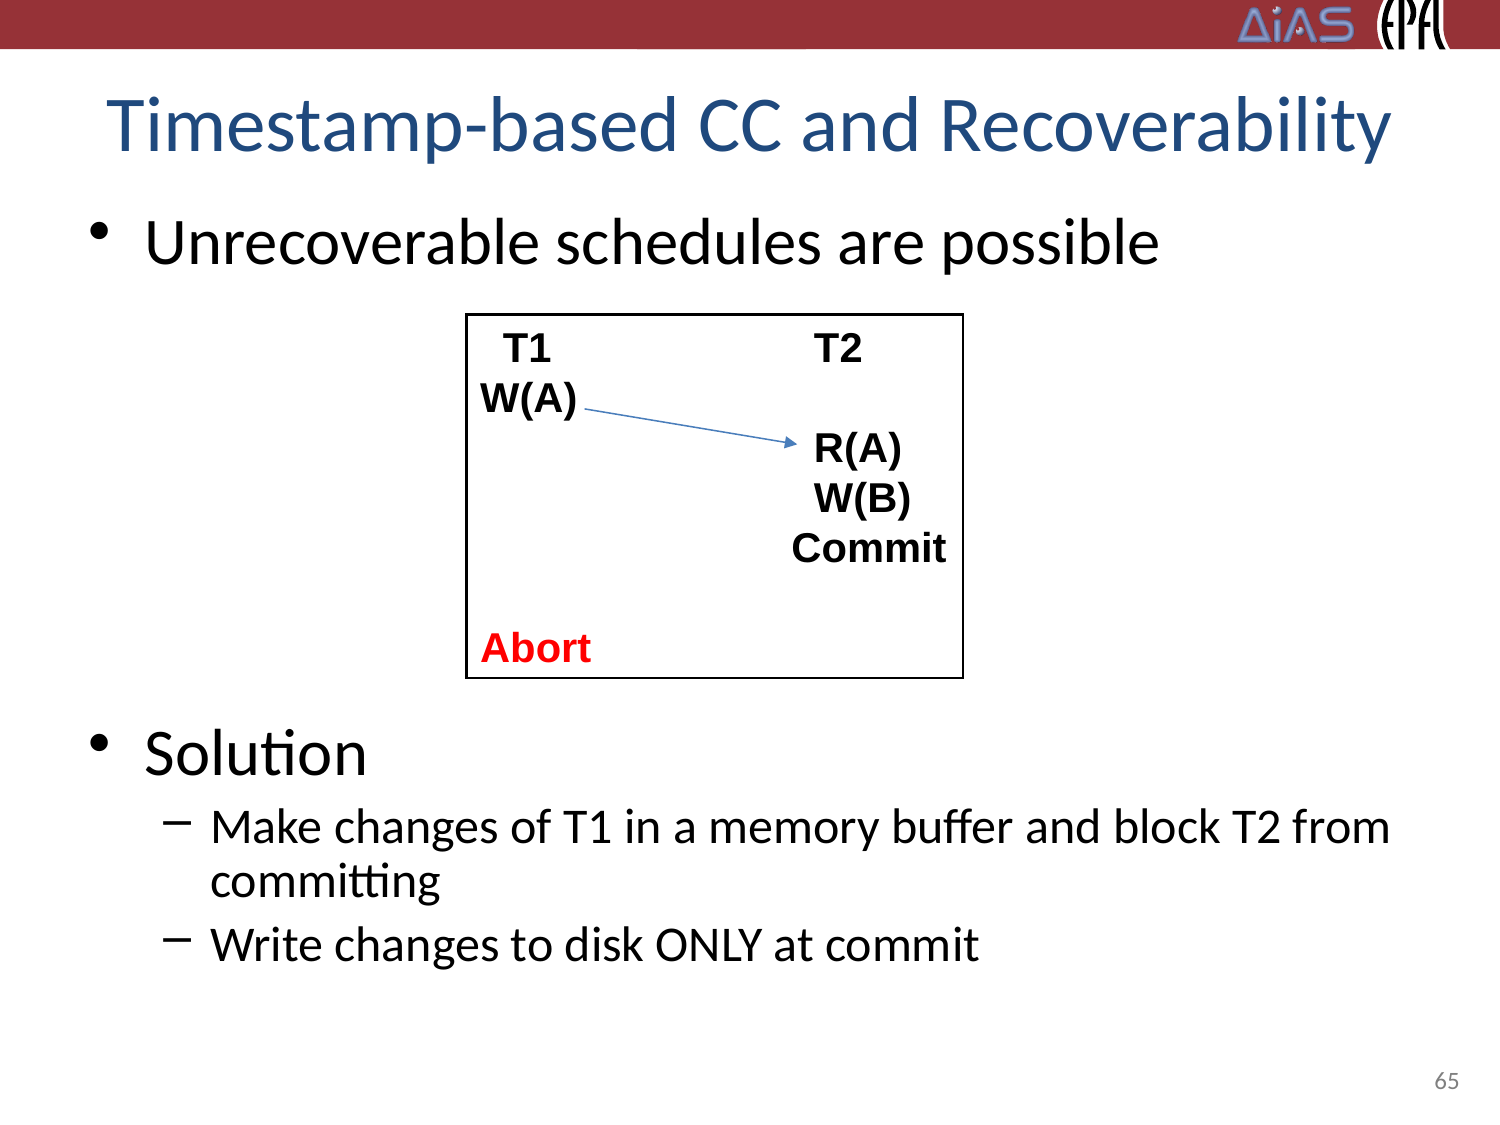

# Timestamp-based CC and Recoverability
Unrecoverable schedules are possible

Solution
Make changes of T1 in a memory buffer and block T2 from committing
Write changes to disk ONLY at commit

  T1     	                T2
W(A)
	                R(A)
	                W(B)
		 Commit

Abort
65